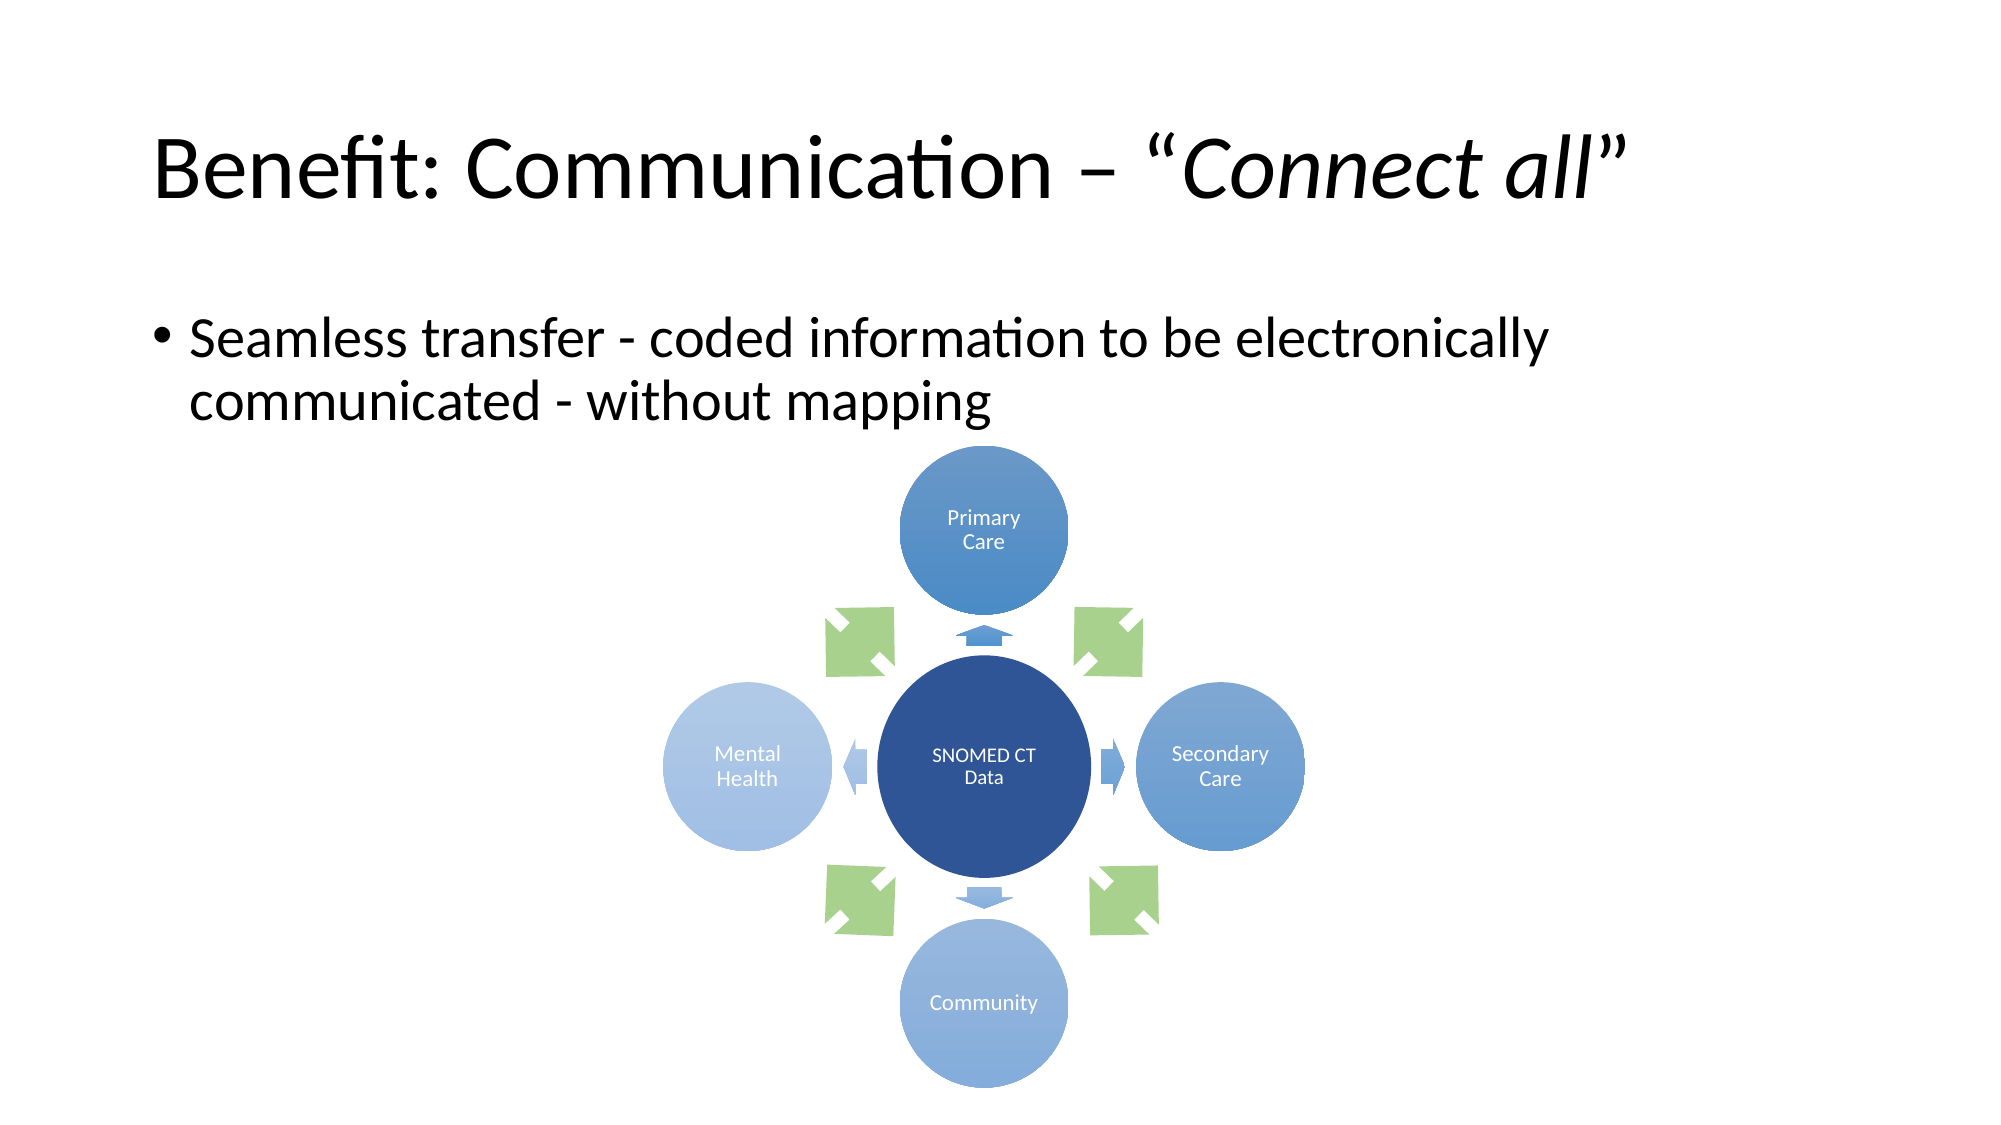

# Benefit: Communication – “Connect all”
Seamless transfer - coded information to be electronically communicated - without mapping

SNOMED CT Data

Primary Care

Secondary Care

Community

Mental Health